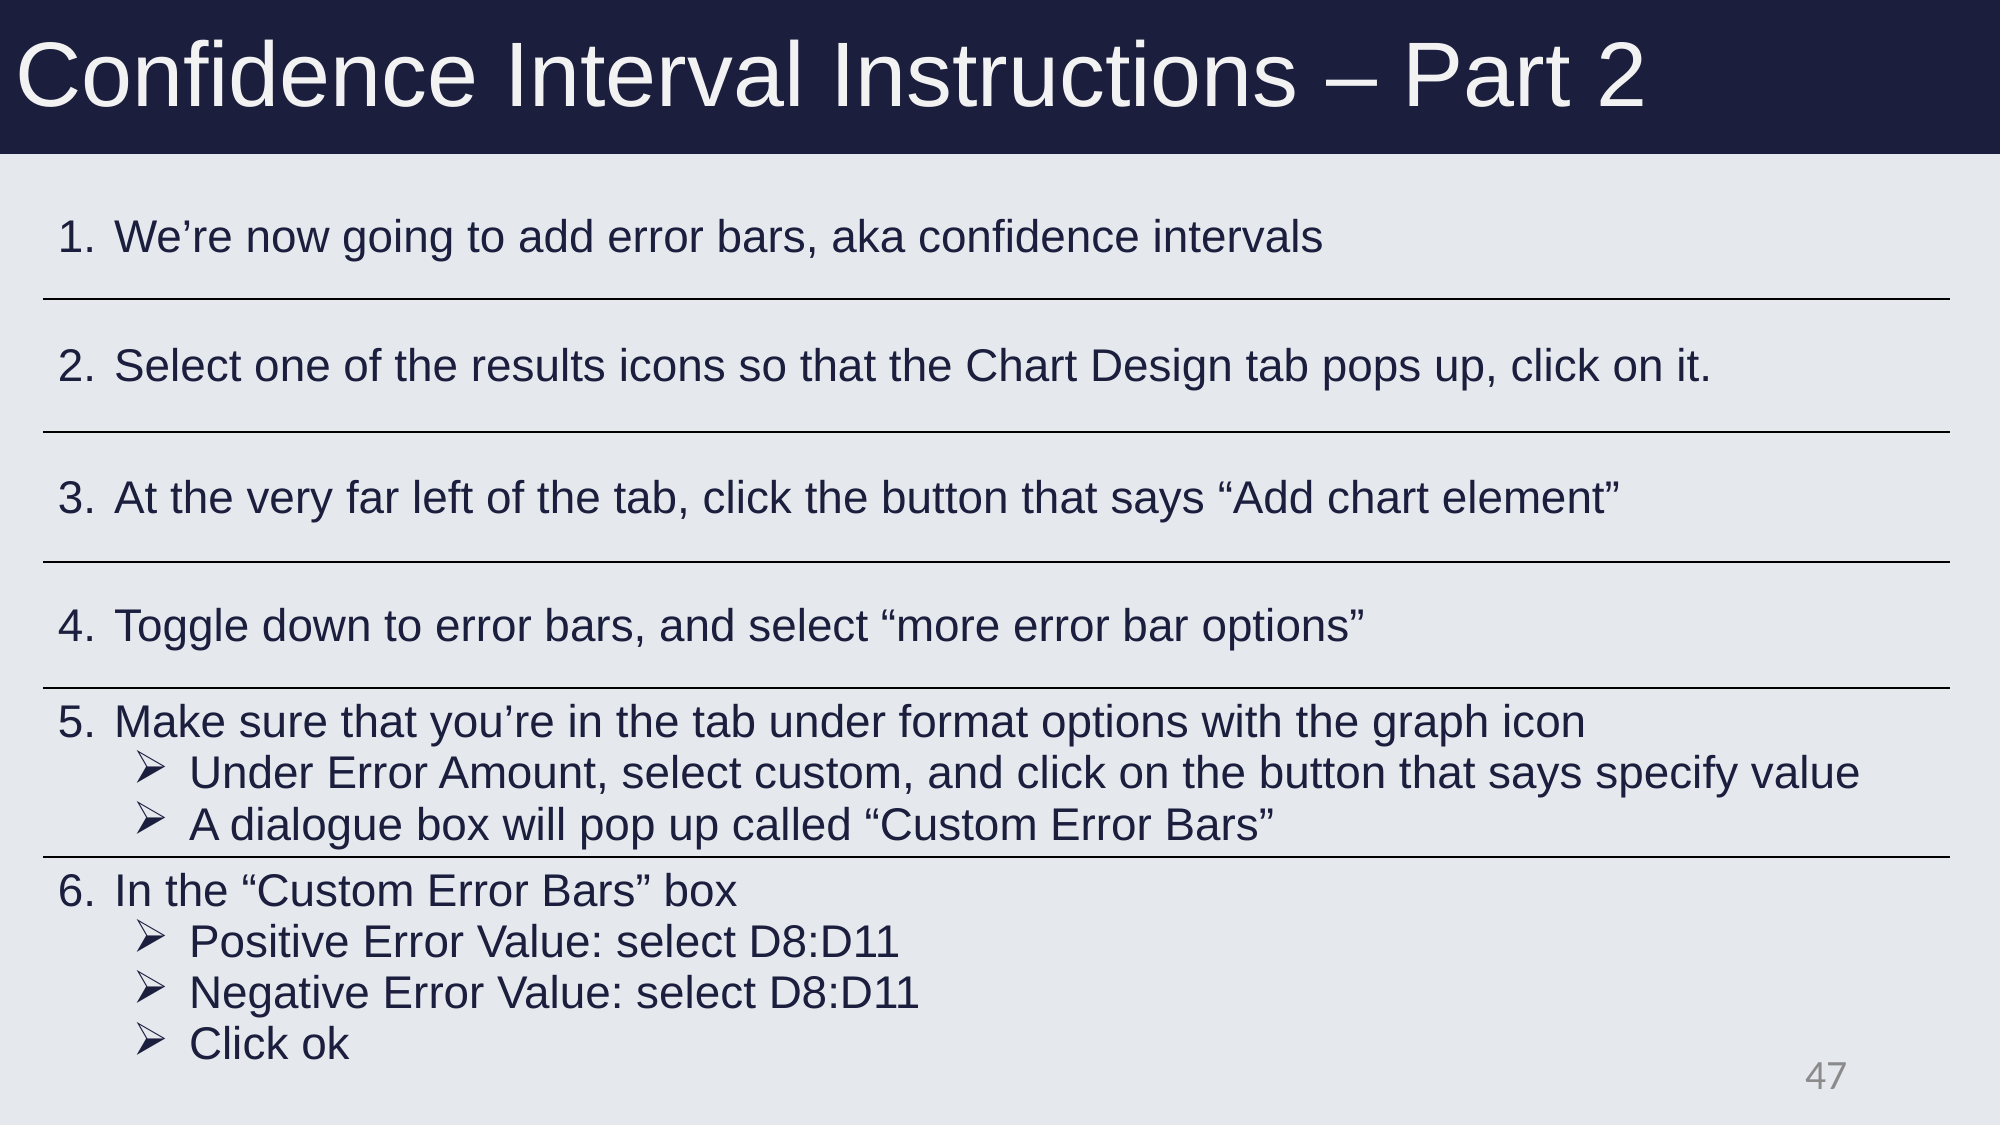

# Confidence Interval Instructions – Part 2

| We’re now going to add error bars, aka confidence intervals |
| --- |
| Select one of the results icons so that the Chart Design tab pops up, click on it. |
| At the very far left of the tab, click the button that says “Add chart element” |
| Toggle down to error bars, and select “more error bar options” |
| Make sure that you’re in the tab under format options with the graph icon Under Error Amount, select custom, and click on the button that says specify value A dialogue box will pop up called “Custom Error Bars” |
| In the “Custom Error Bars” box Positive Error Value: select D8:D11 Negative Error Value: select D8:D11 Click ok |
47